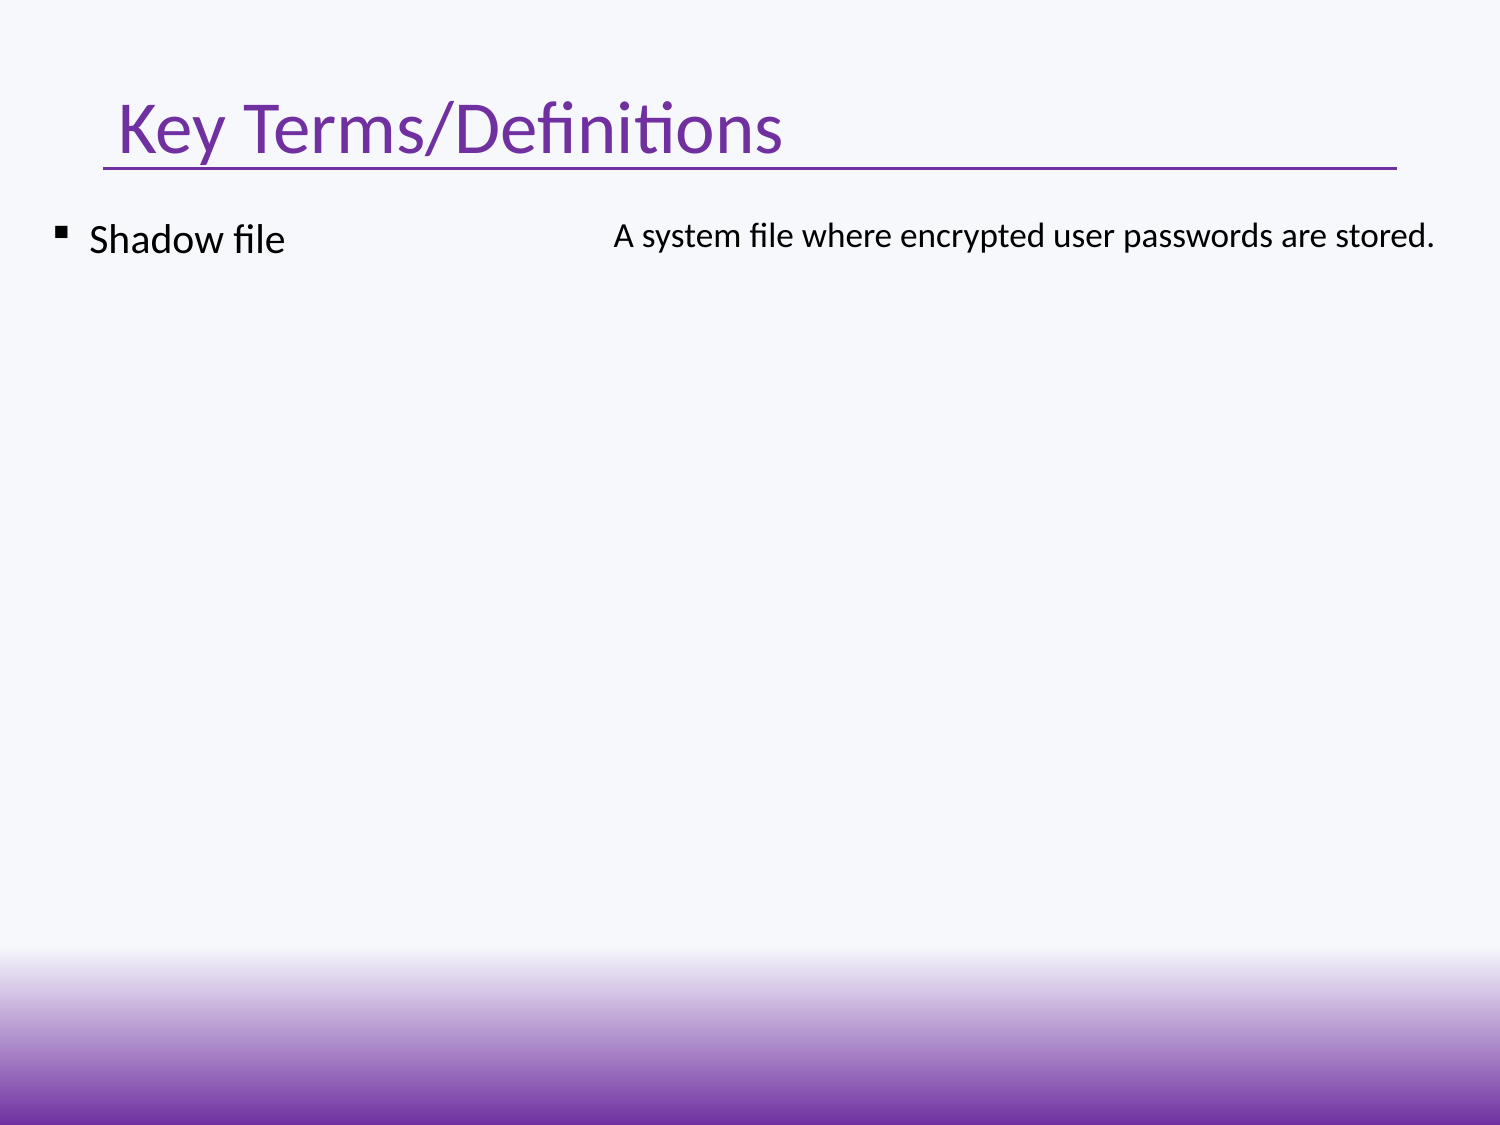

# Key Terms/Definitions
A system file where encrypted user passwords are stored.
Shadow file